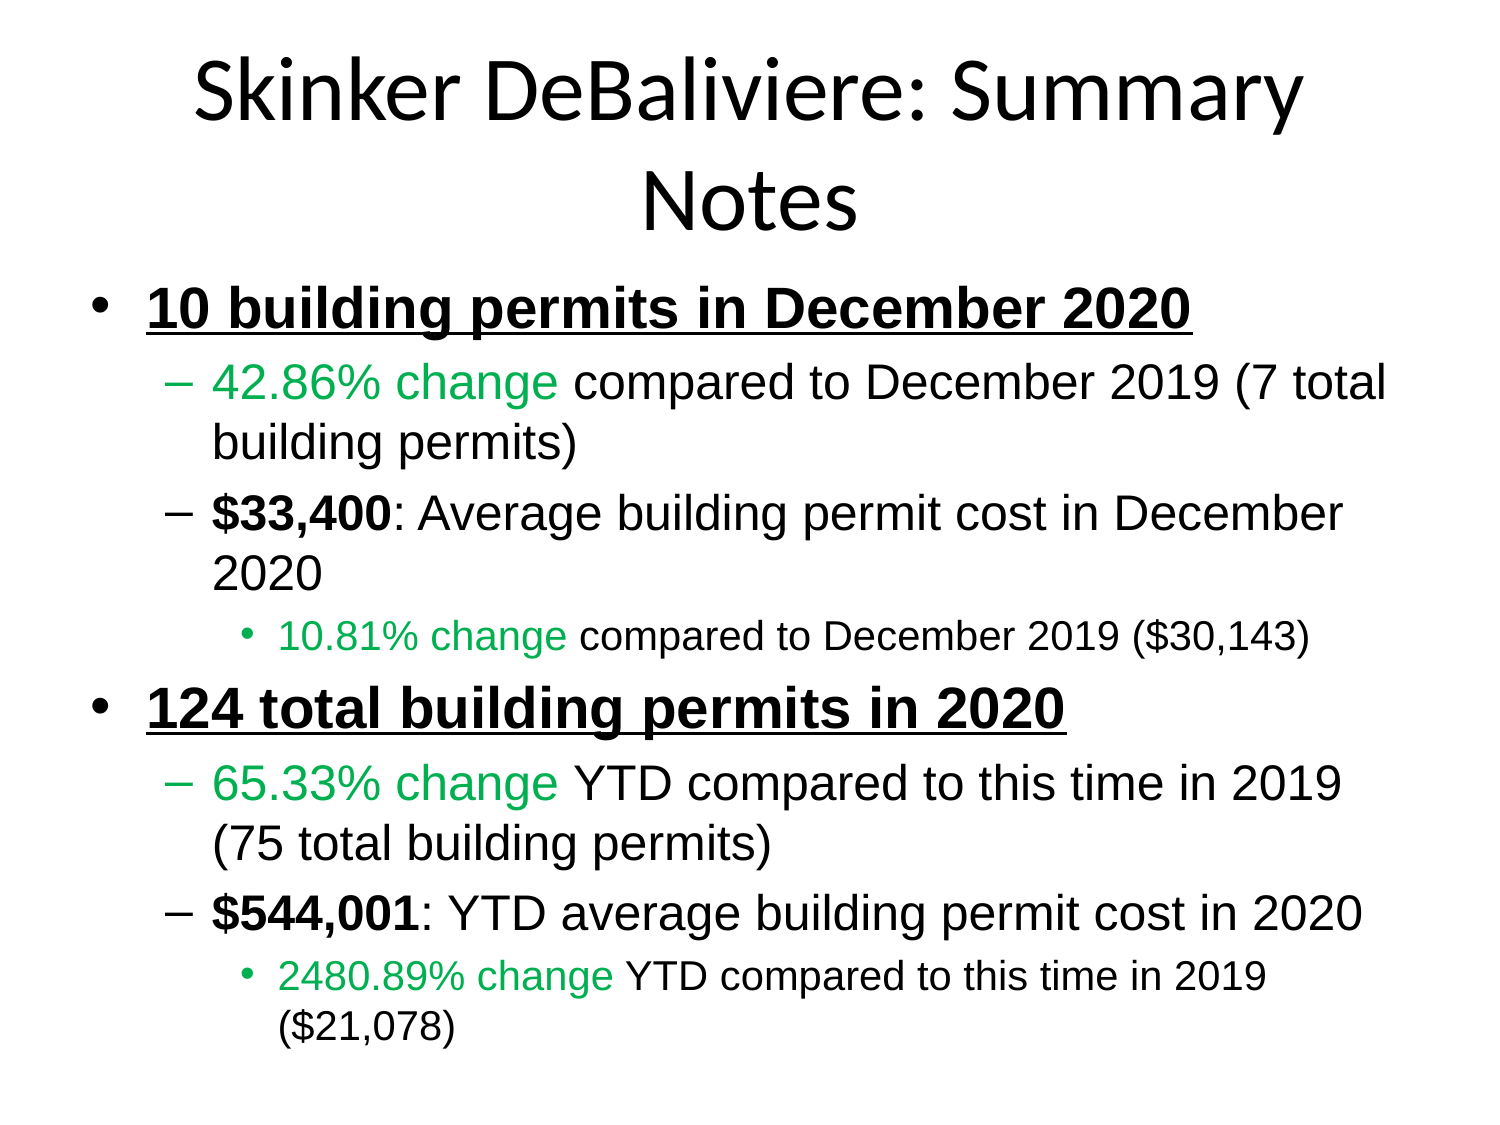

# Skinker DeBaliviere: Summary Notes
10 building permits in December 2020
42.86% change compared to December 2019 (7 total building permits)
$33,400: Average building permit cost in December 2020
10.81% change compared to December 2019 ($30,143)
124 total building permits in 2020
65.33% change YTD compared to this time in 2019 (75 total building permits)
$544,001: YTD average building permit cost in 2020
2480.89% change YTD compared to this time in 2019 ($21,078)